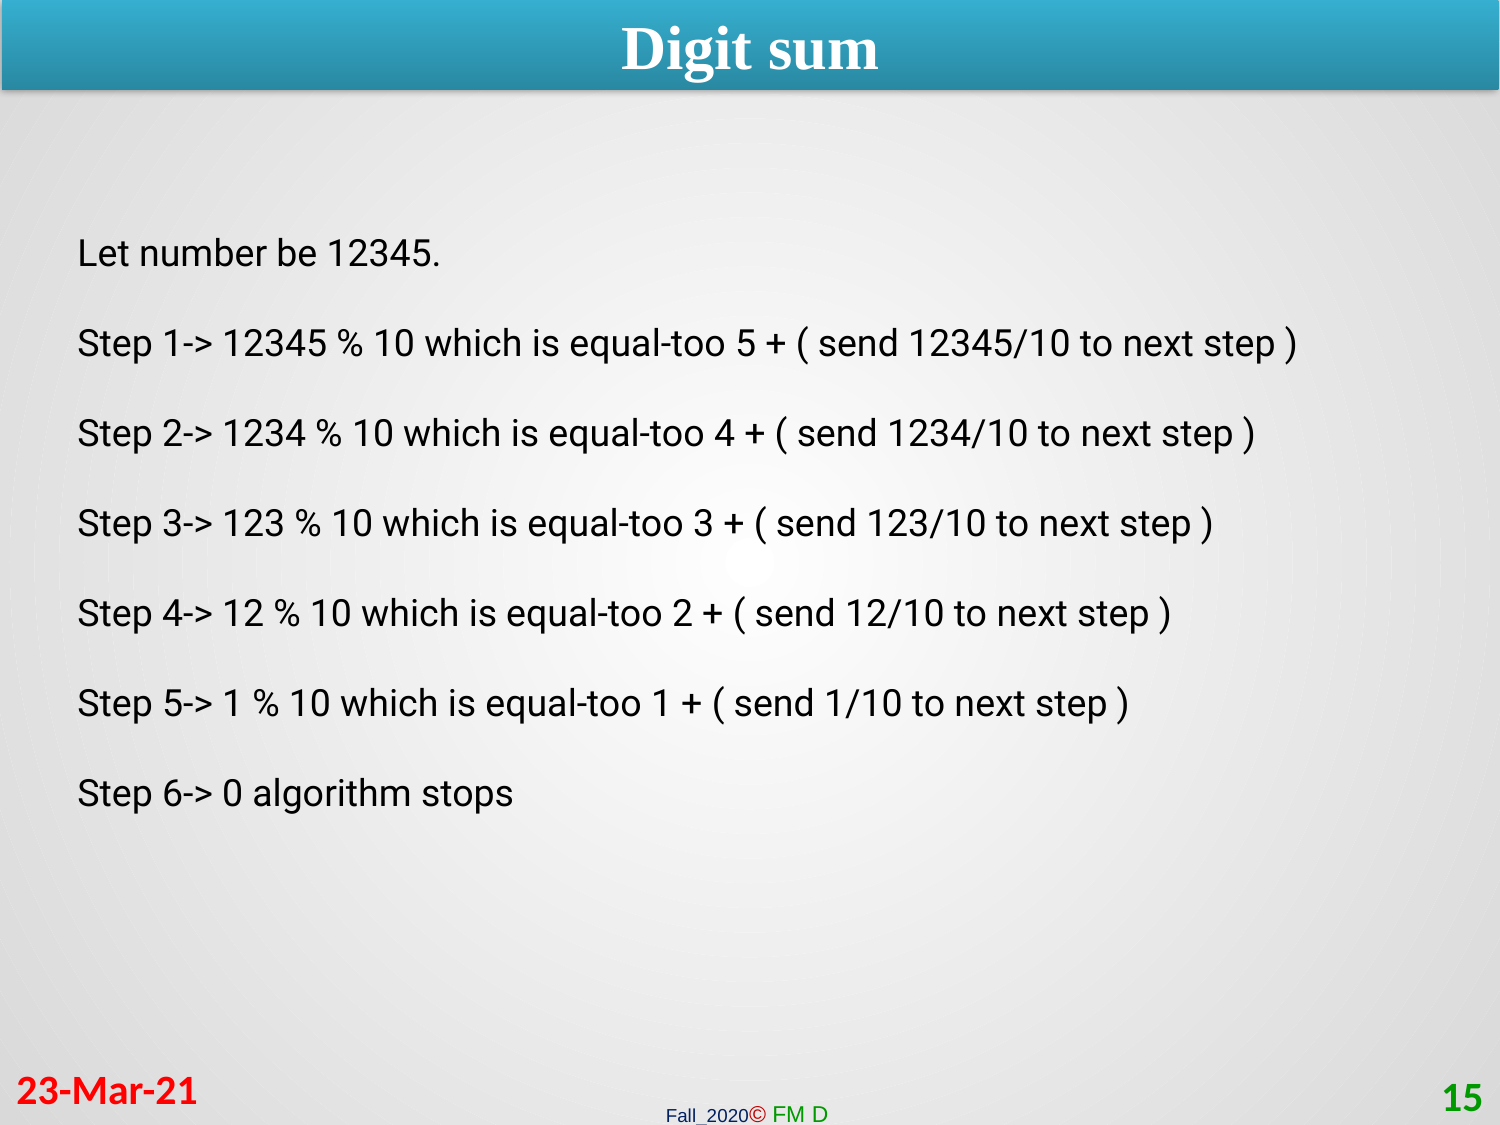

Digit sum

Let number be 12345.
Step 1-> 12345 % 10 which is equal-too 5 + ( send 12345/10 to next step )
Step 2-> 1234 % 10 which is equal-too 4 + ( send 1234/10 to next step )
Step 3-> 123 % 10 which is equal-too 3 + ( send 123/10 to next step )
Step 4-> 12 % 10 which is equal-too 2 + ( send 12/10 to next step )
Step 5-> 1 % 10 which is equal-too 1 + ( send 1/10 to next step )
Step 6-> 0 algorithm stops
23-Mar-21
15